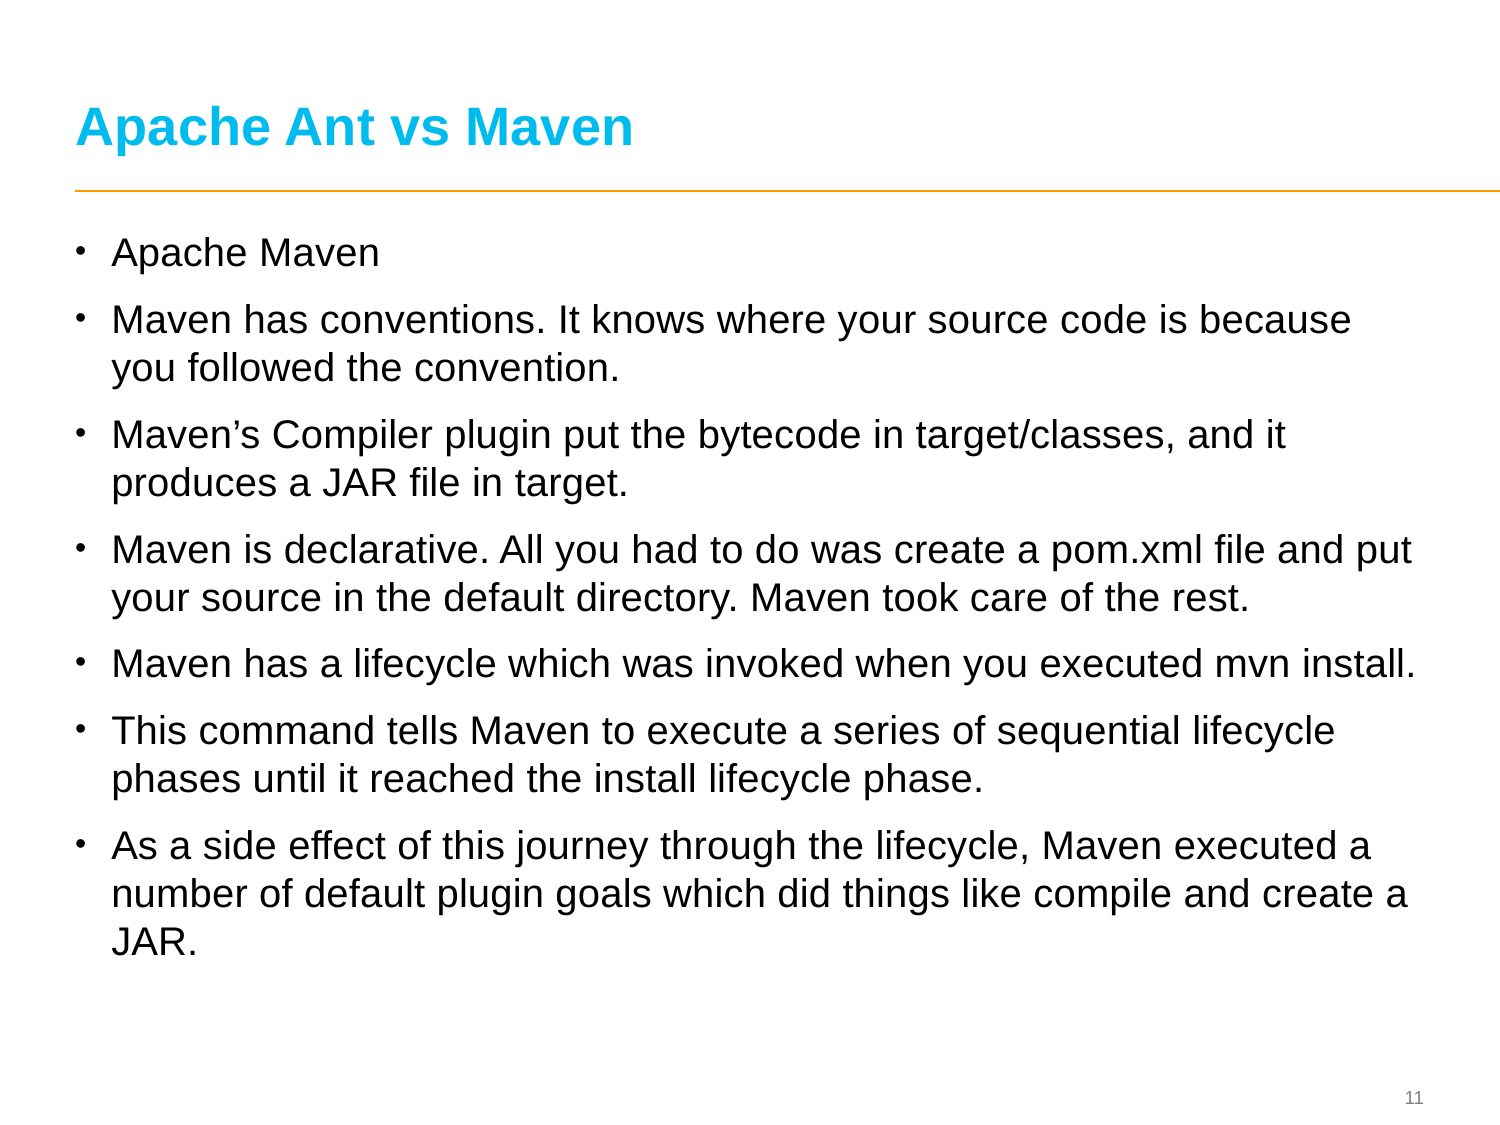

# Apache Ant vs Maven
Apache Maven
Maven has conventions. It knows where your source code is because you followed the convention.
Maven’s Compiler plugin put the bytecode in target/classes, and it produces a JAR file in target.
Maven is declarative. All you had to do was create a pom.xml file and put your source in the default directory. Maven took care of the rest.
Maven has a lifecycle which was invoked when you executed mvn install.
This command tells Maven to execute a series of sequential lifecycle phases until it reached the install lifecycle phase.
As a side effect of this journey through the lifecycle, Maven executed a number of default plugin goals which did things like compile and create a JAR.